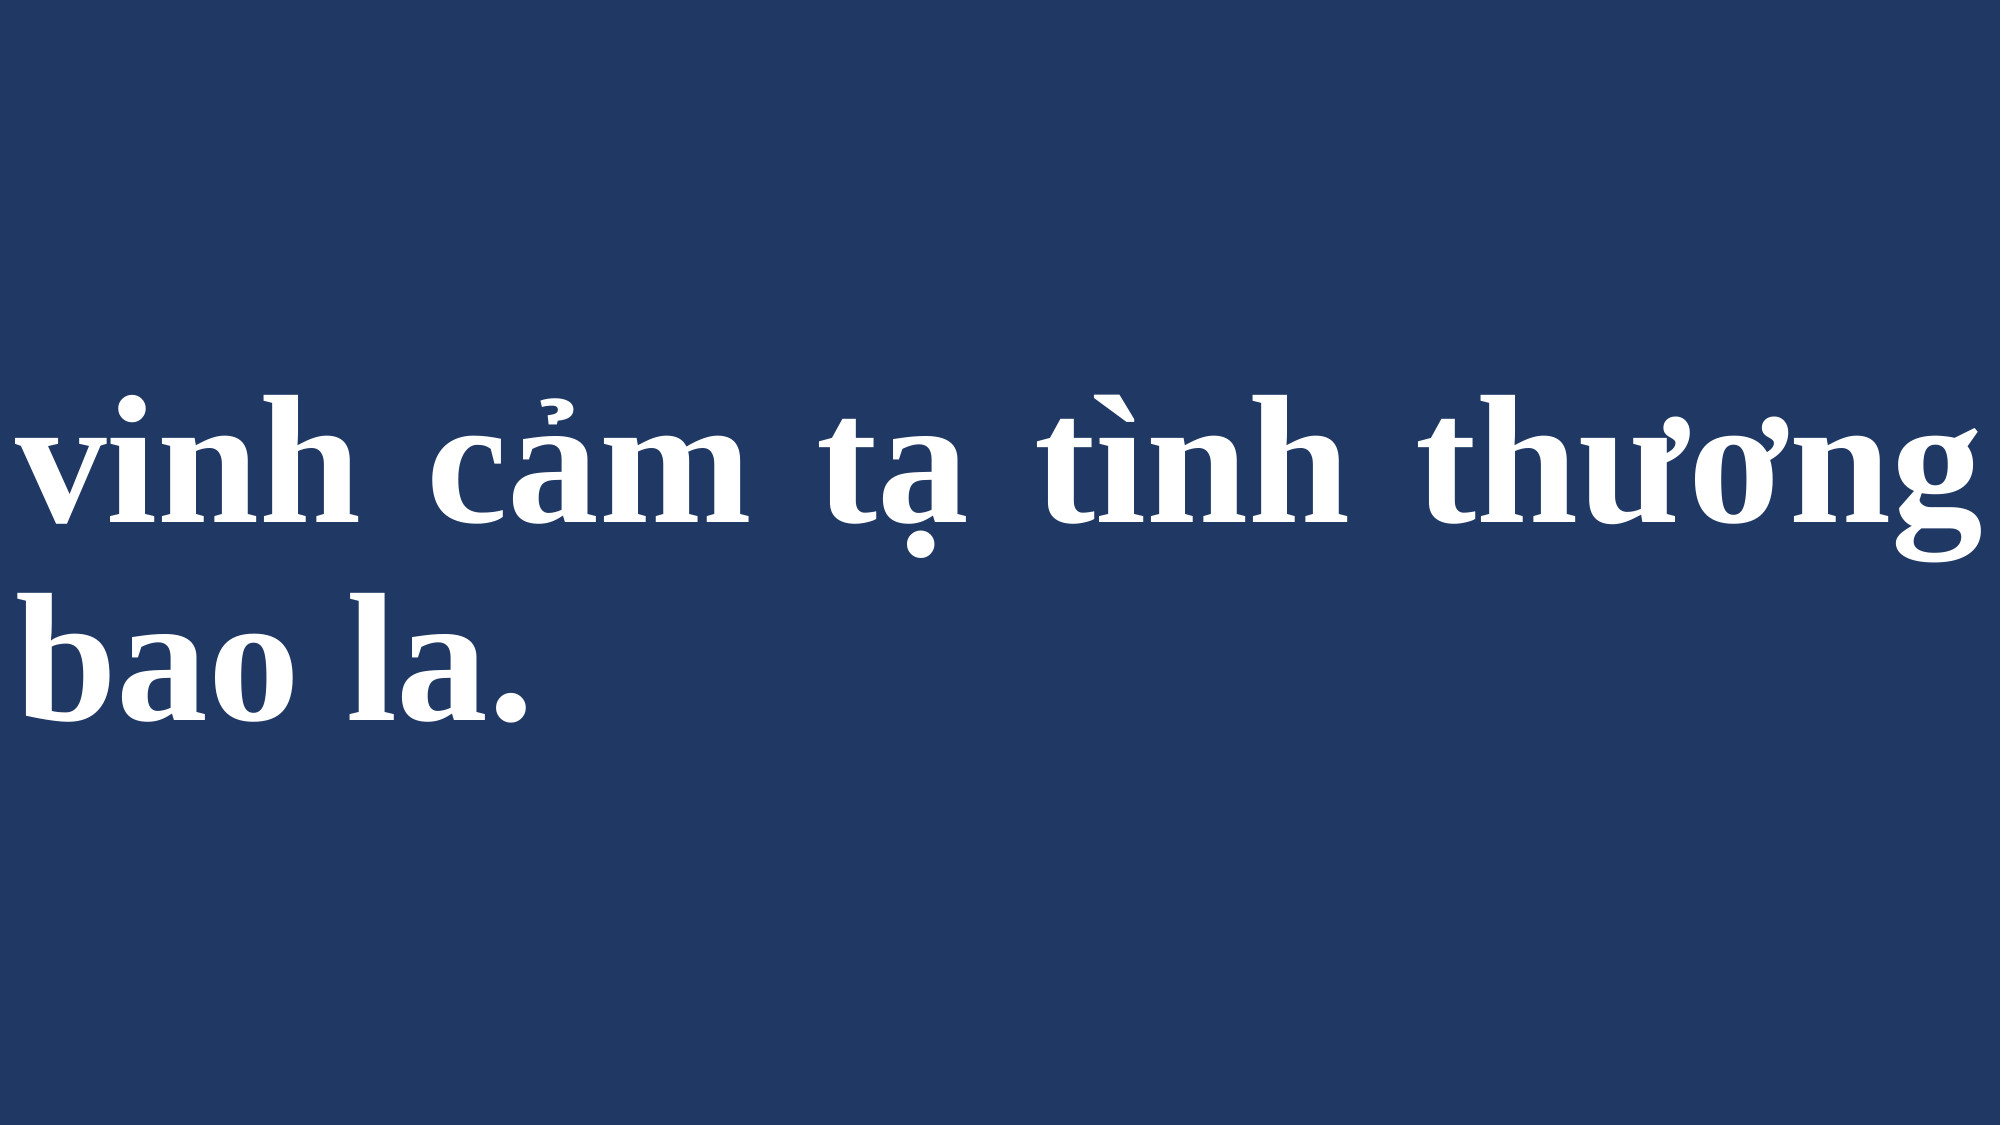

# vinh cảm tạ tình thương bao la.